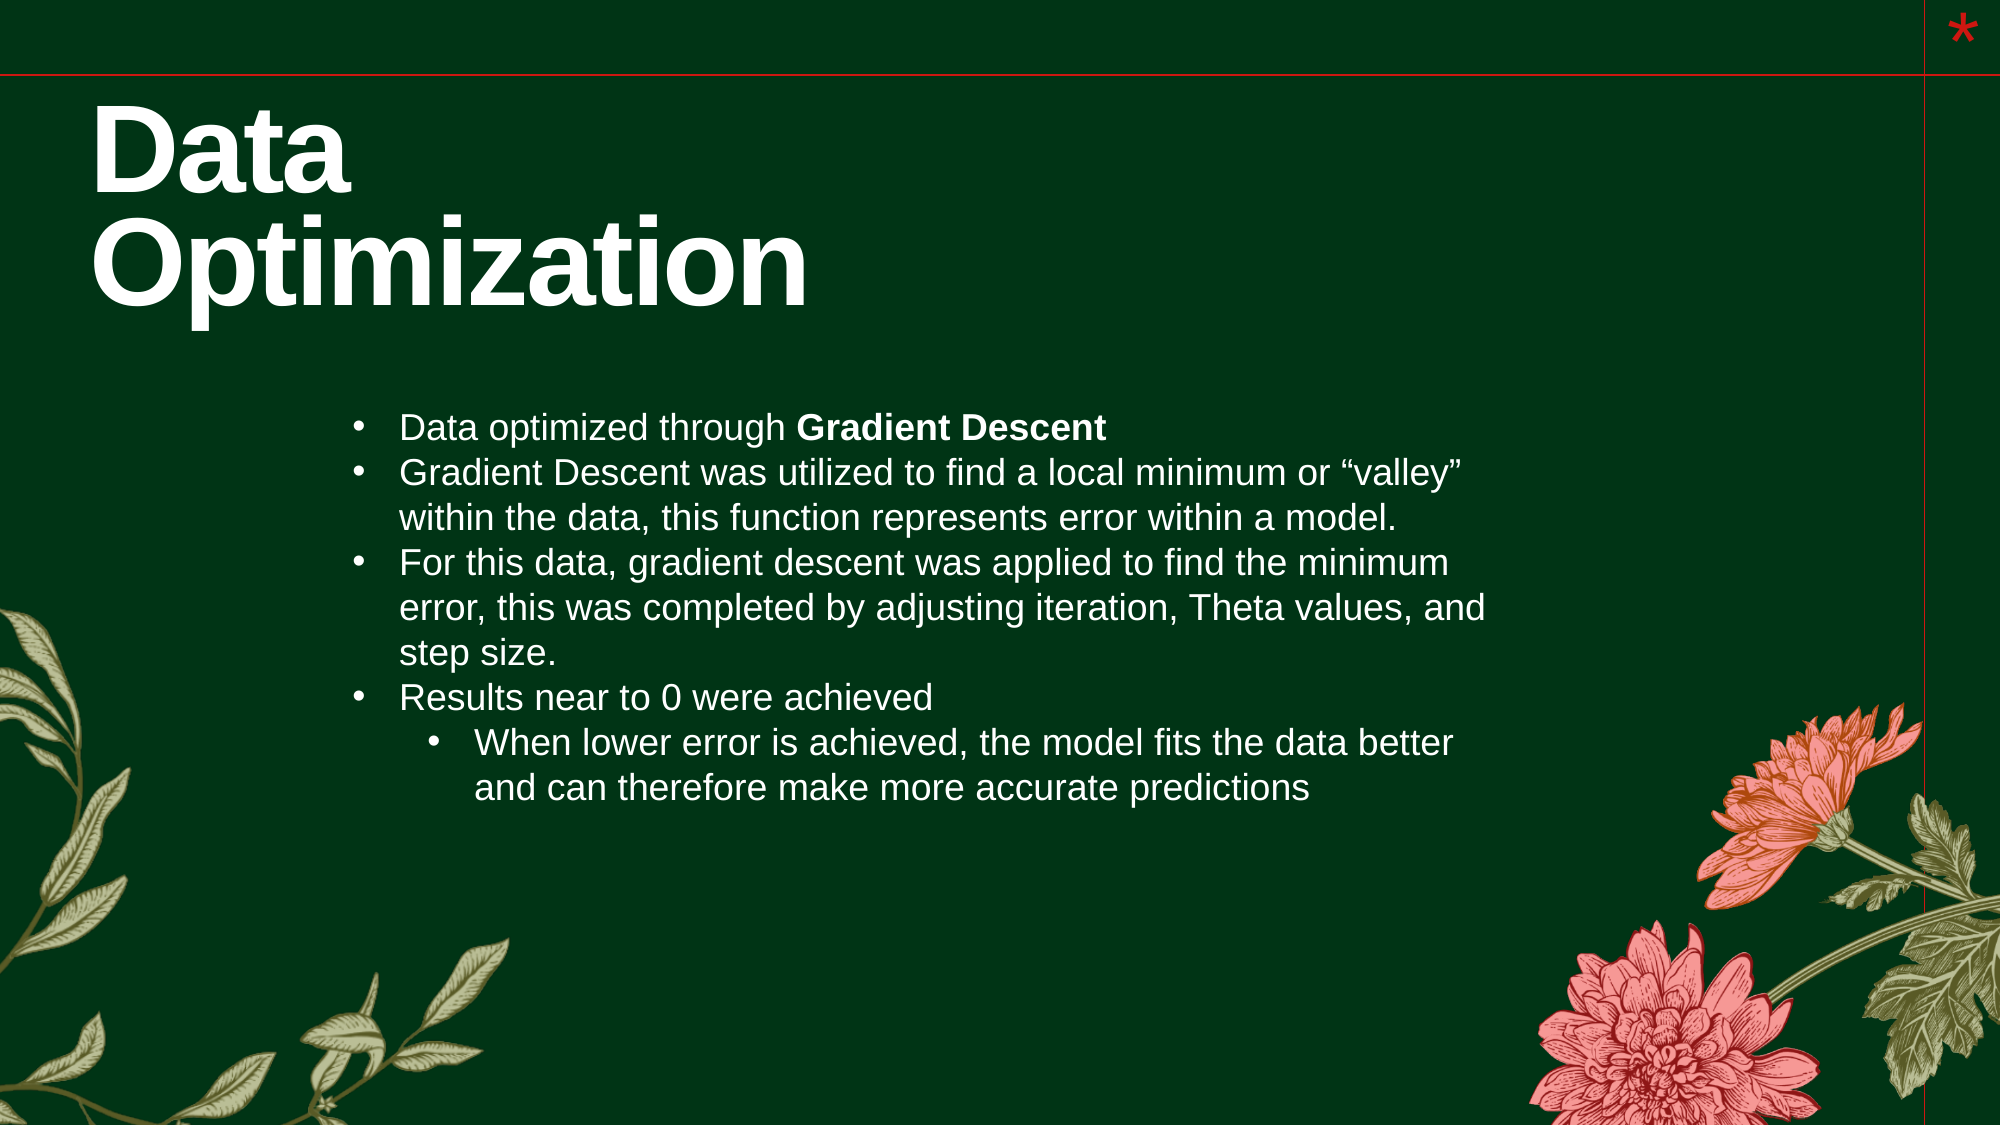

# Data Optimization
Data optimized through Gradient Descent
Gradient Descent was utilized to find a local minimum or “valley” within the data, this function represents error within a model.
For this data, gradient descent was applied to find the minimum error, this was completed by adjusting iteration, Theta values, and step size.
Results near to 0 were achieved
When lower error is achieved, the model fits the data better and can therefore make more accurate predictions